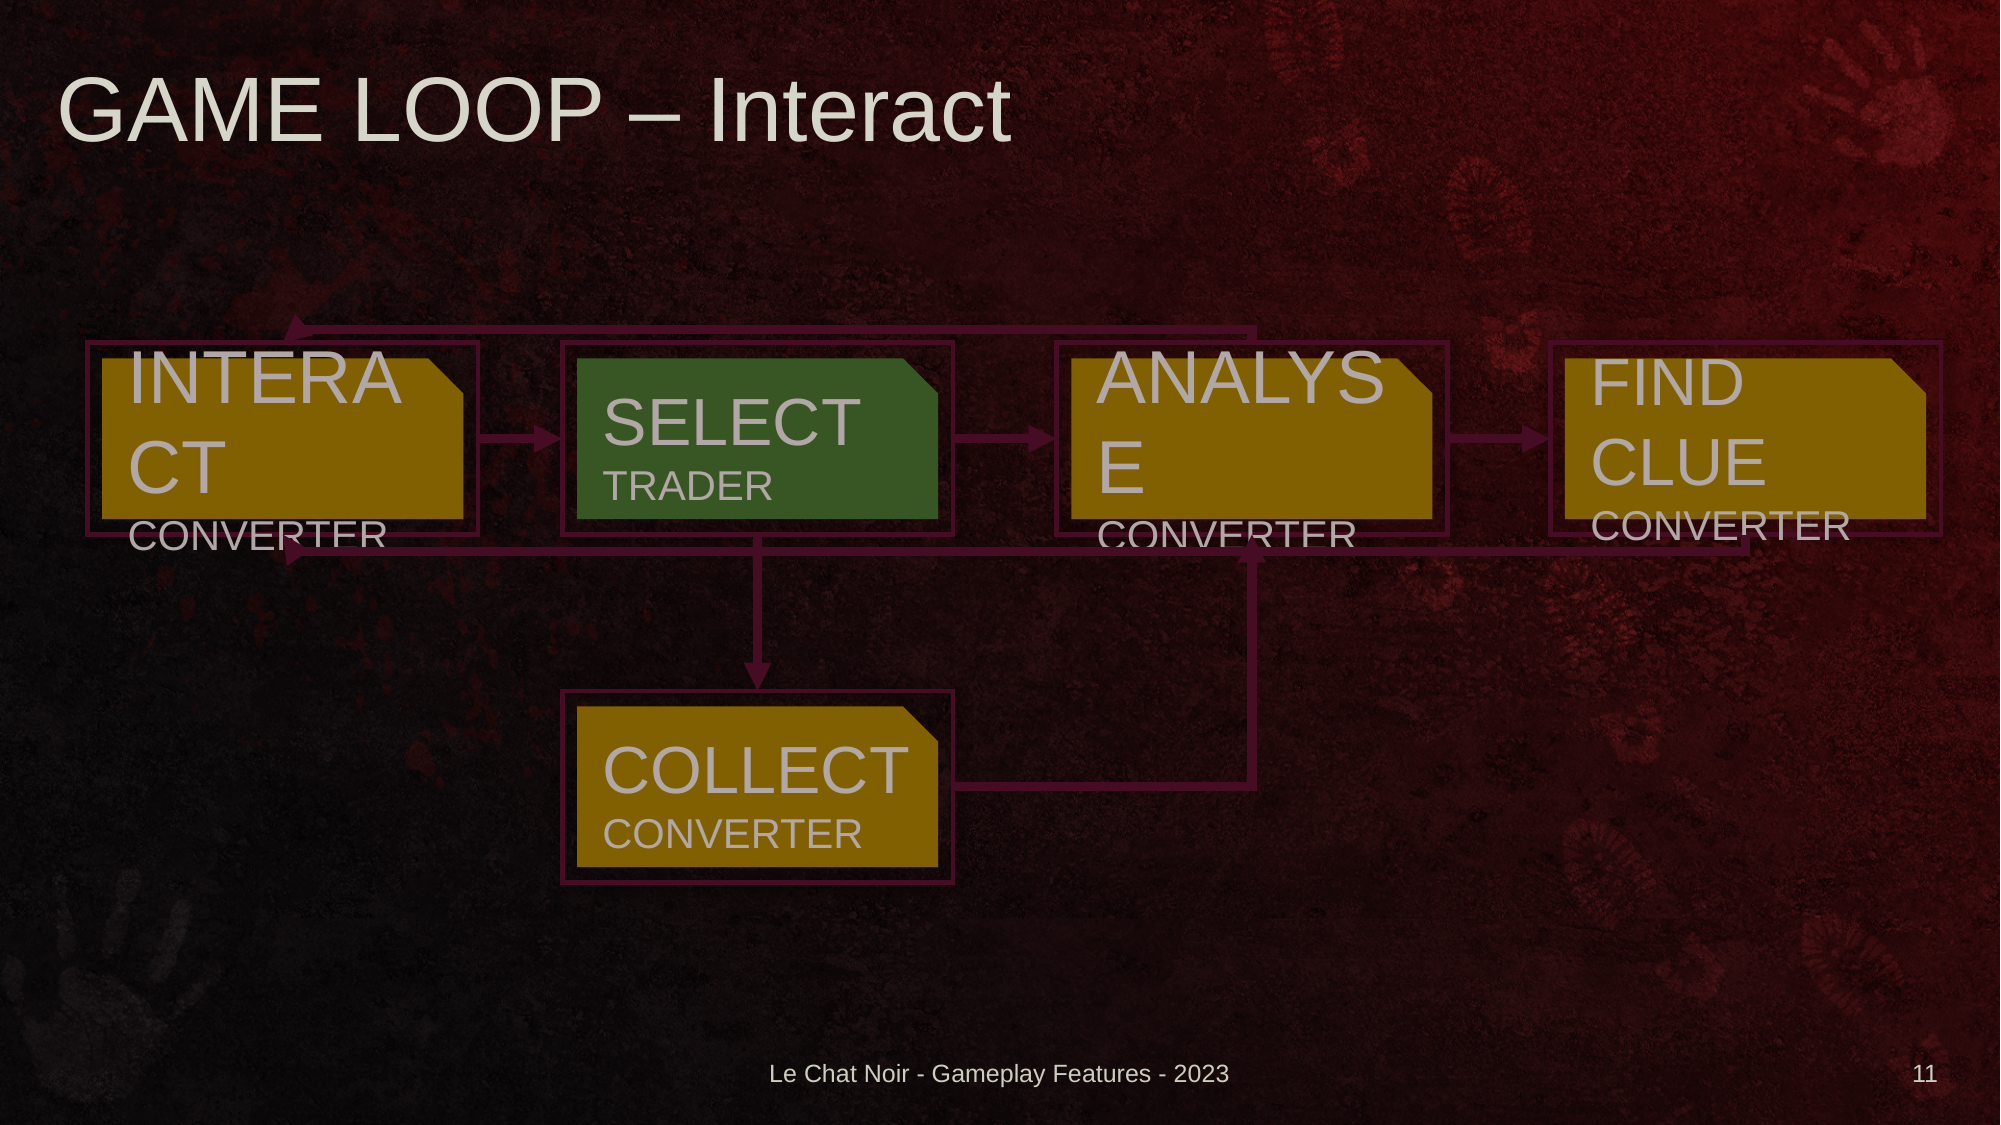

# GAME LOOP – Interact

INTERACT
CONVERTER

ANALYSE
CONVERTER

SELECT
TRADER
FIND CLUE
CONVERTER

COLLECT
CONVERTER
Le Chat Noir - Gameplay Features - 2023
11